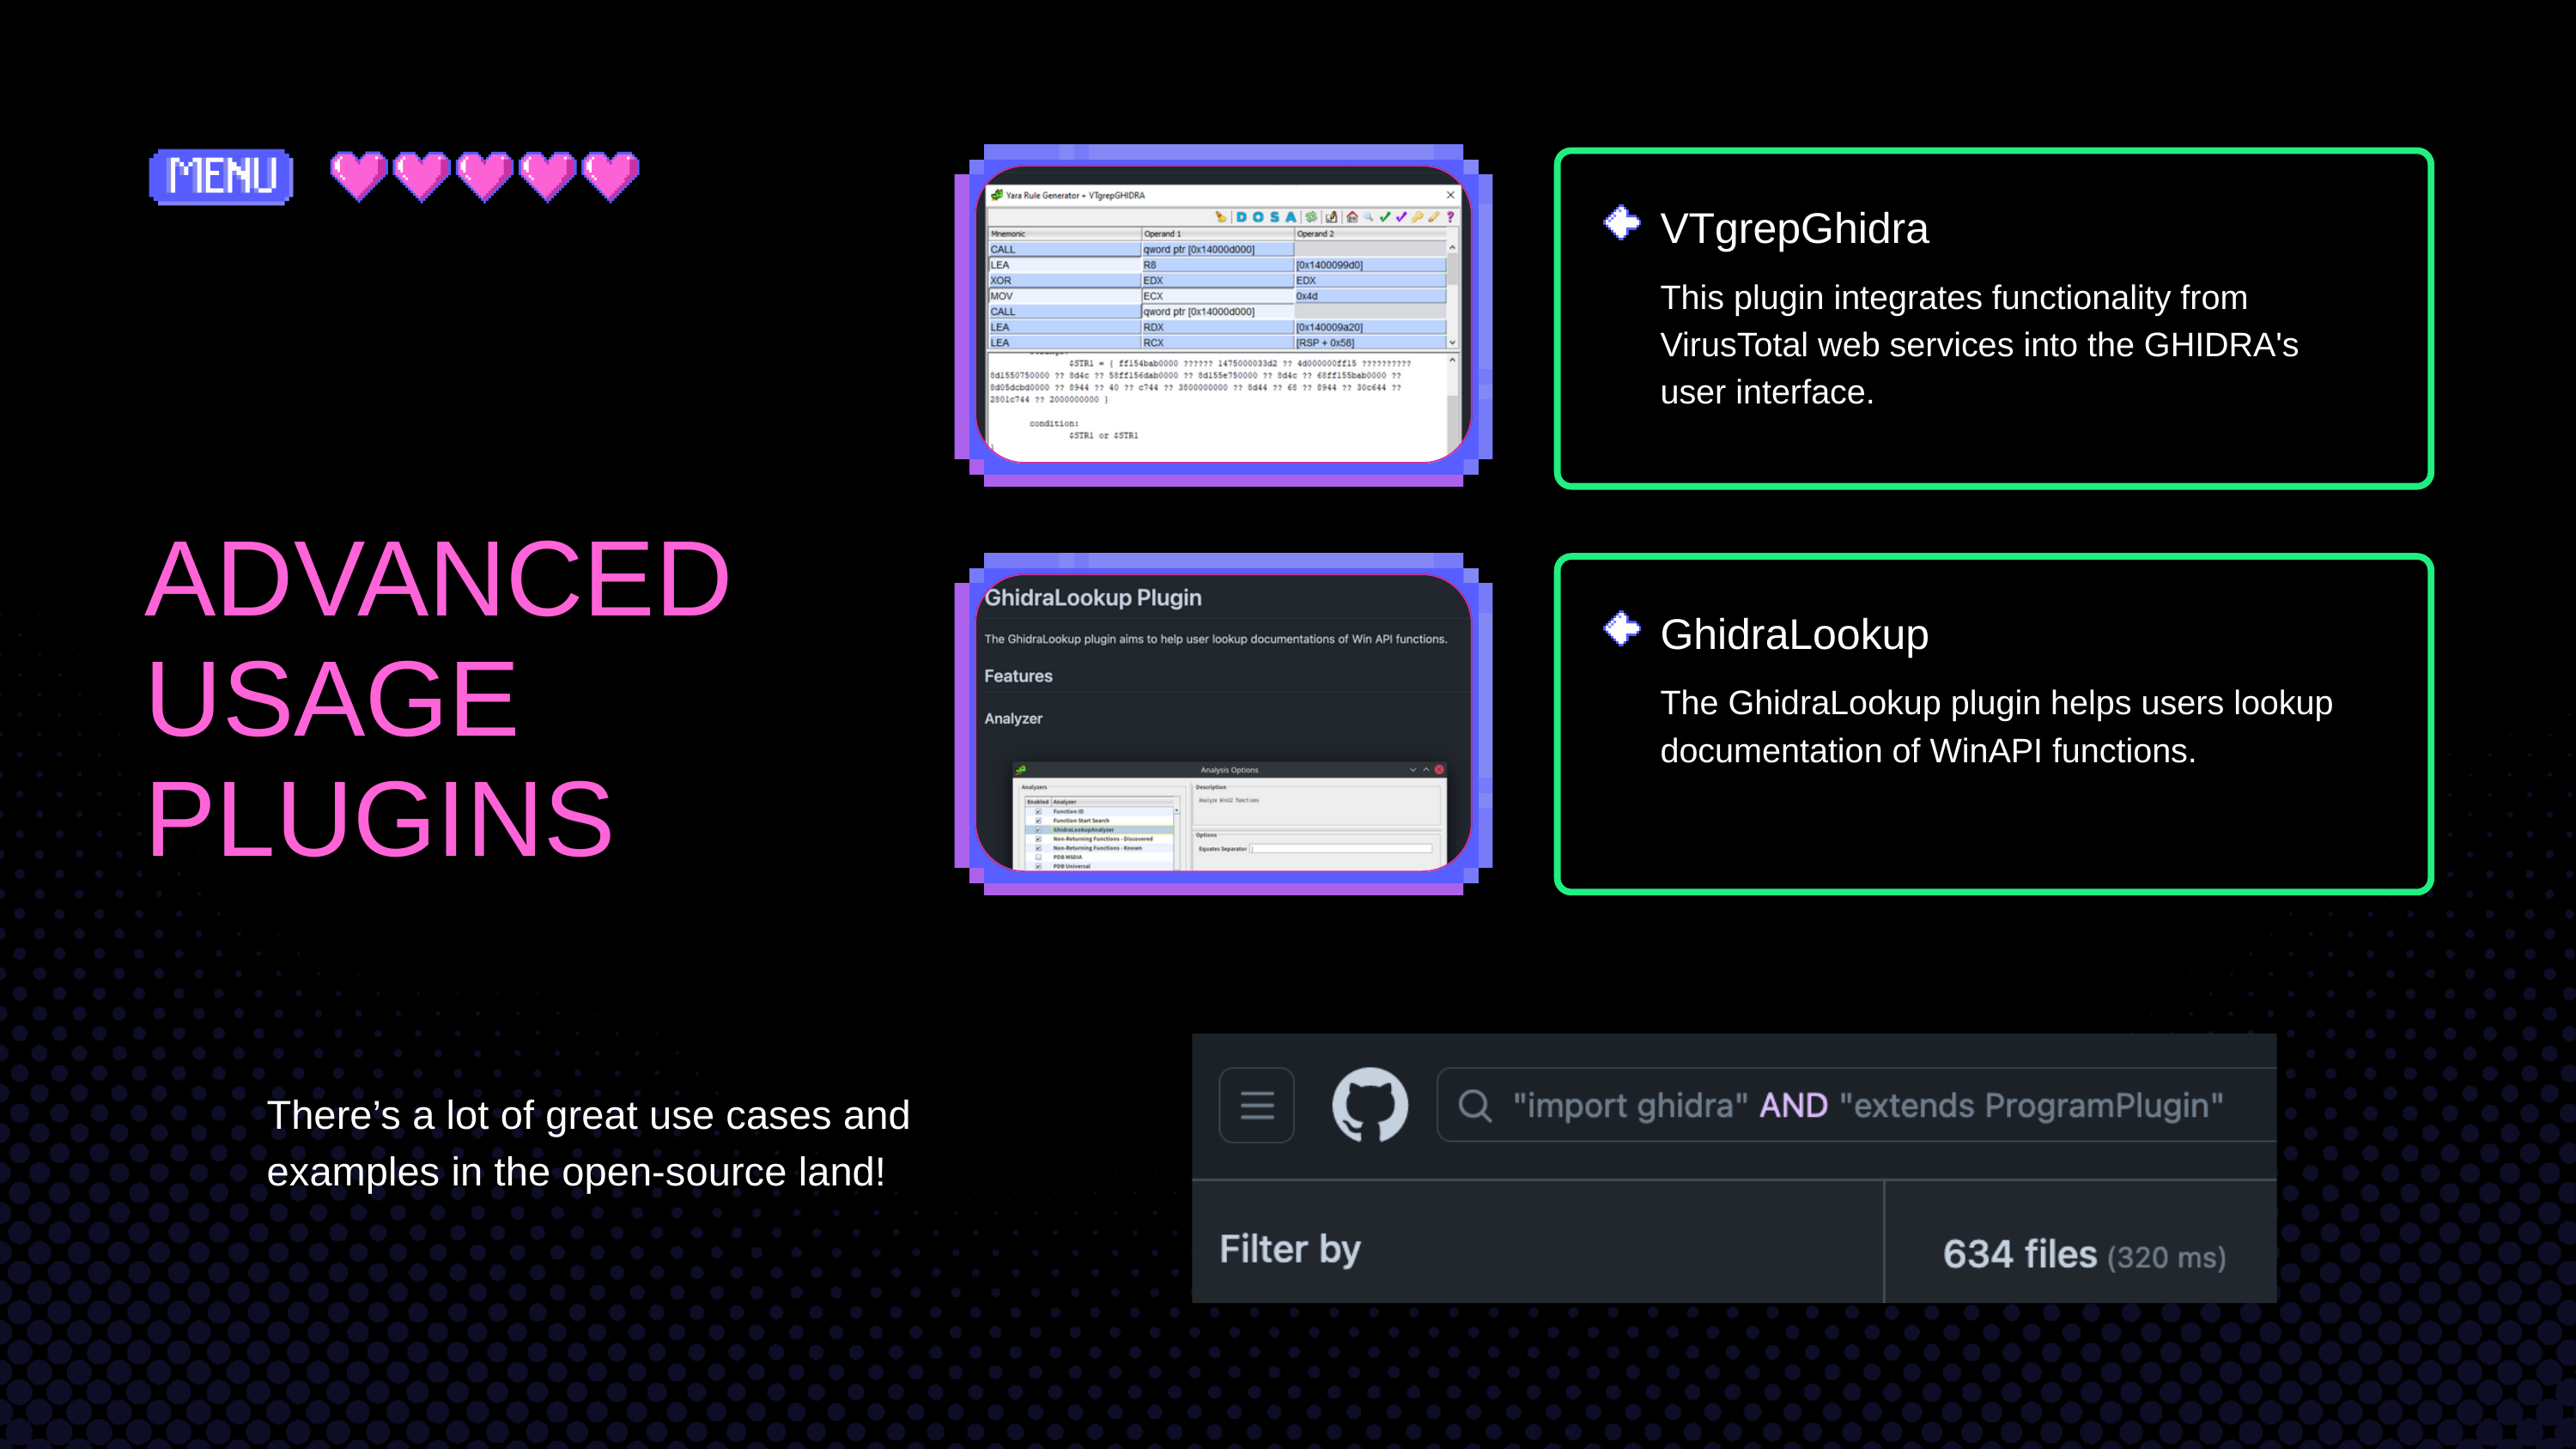

VTgrepGhidra
This plugin integrates functionality from VirusTotal web services into the GHIDRA's user interface.

ADVANCED USAGE PLUGINS

GhidraLookup
The GhidraLookup plugin helps users lookup documentation of WinAPI functions.

There’s a lot of great use cases and examples in the open-source land!